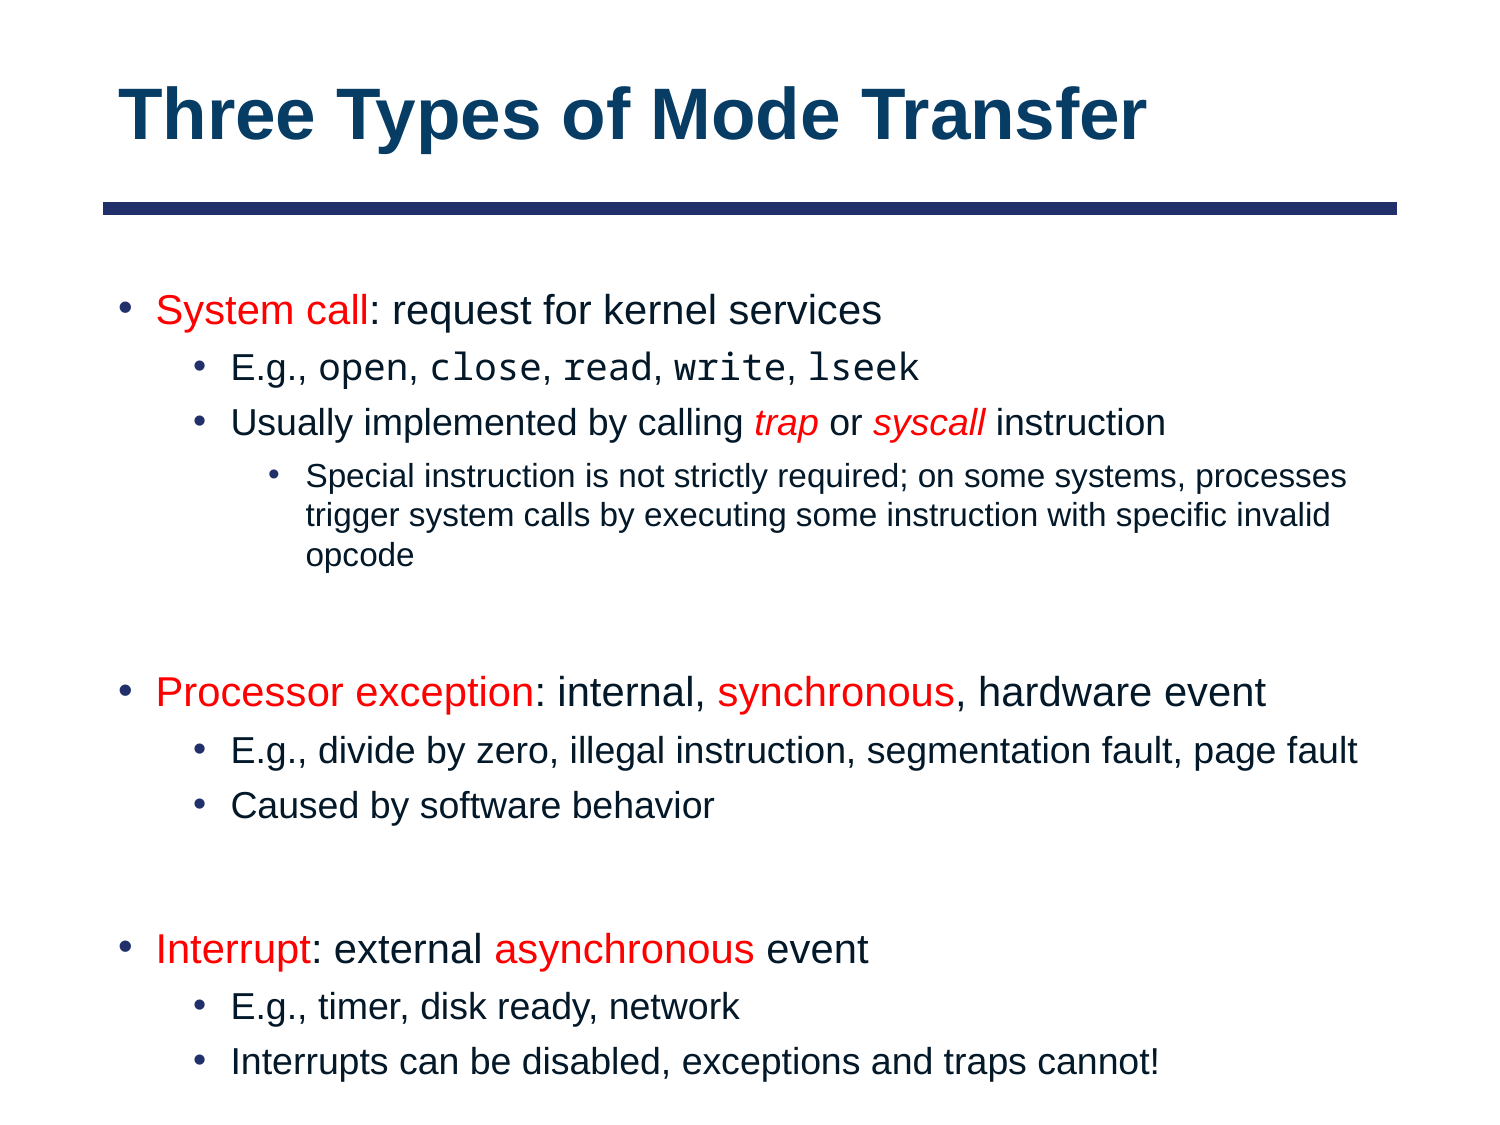

# Three Types of Mode Transfer
System call: request for kernel services
E.g., open, close, read, write, lseek
Usually implemented by calling trap or syscall instruction
Special instruction is not strictly required; on some systems, processes trigger system calls by executing some instruction with specific invalid opcode

Processor exception: internal, synchronous, hardware event
E.g., divide by zero, illegal instruction, segmentation fault, page fault
Caused by software behavior

Interrupt: external asynchronous event
E.g., timer, disk ready, network
Interrupts can be disabled, exceptions and traps cannot!